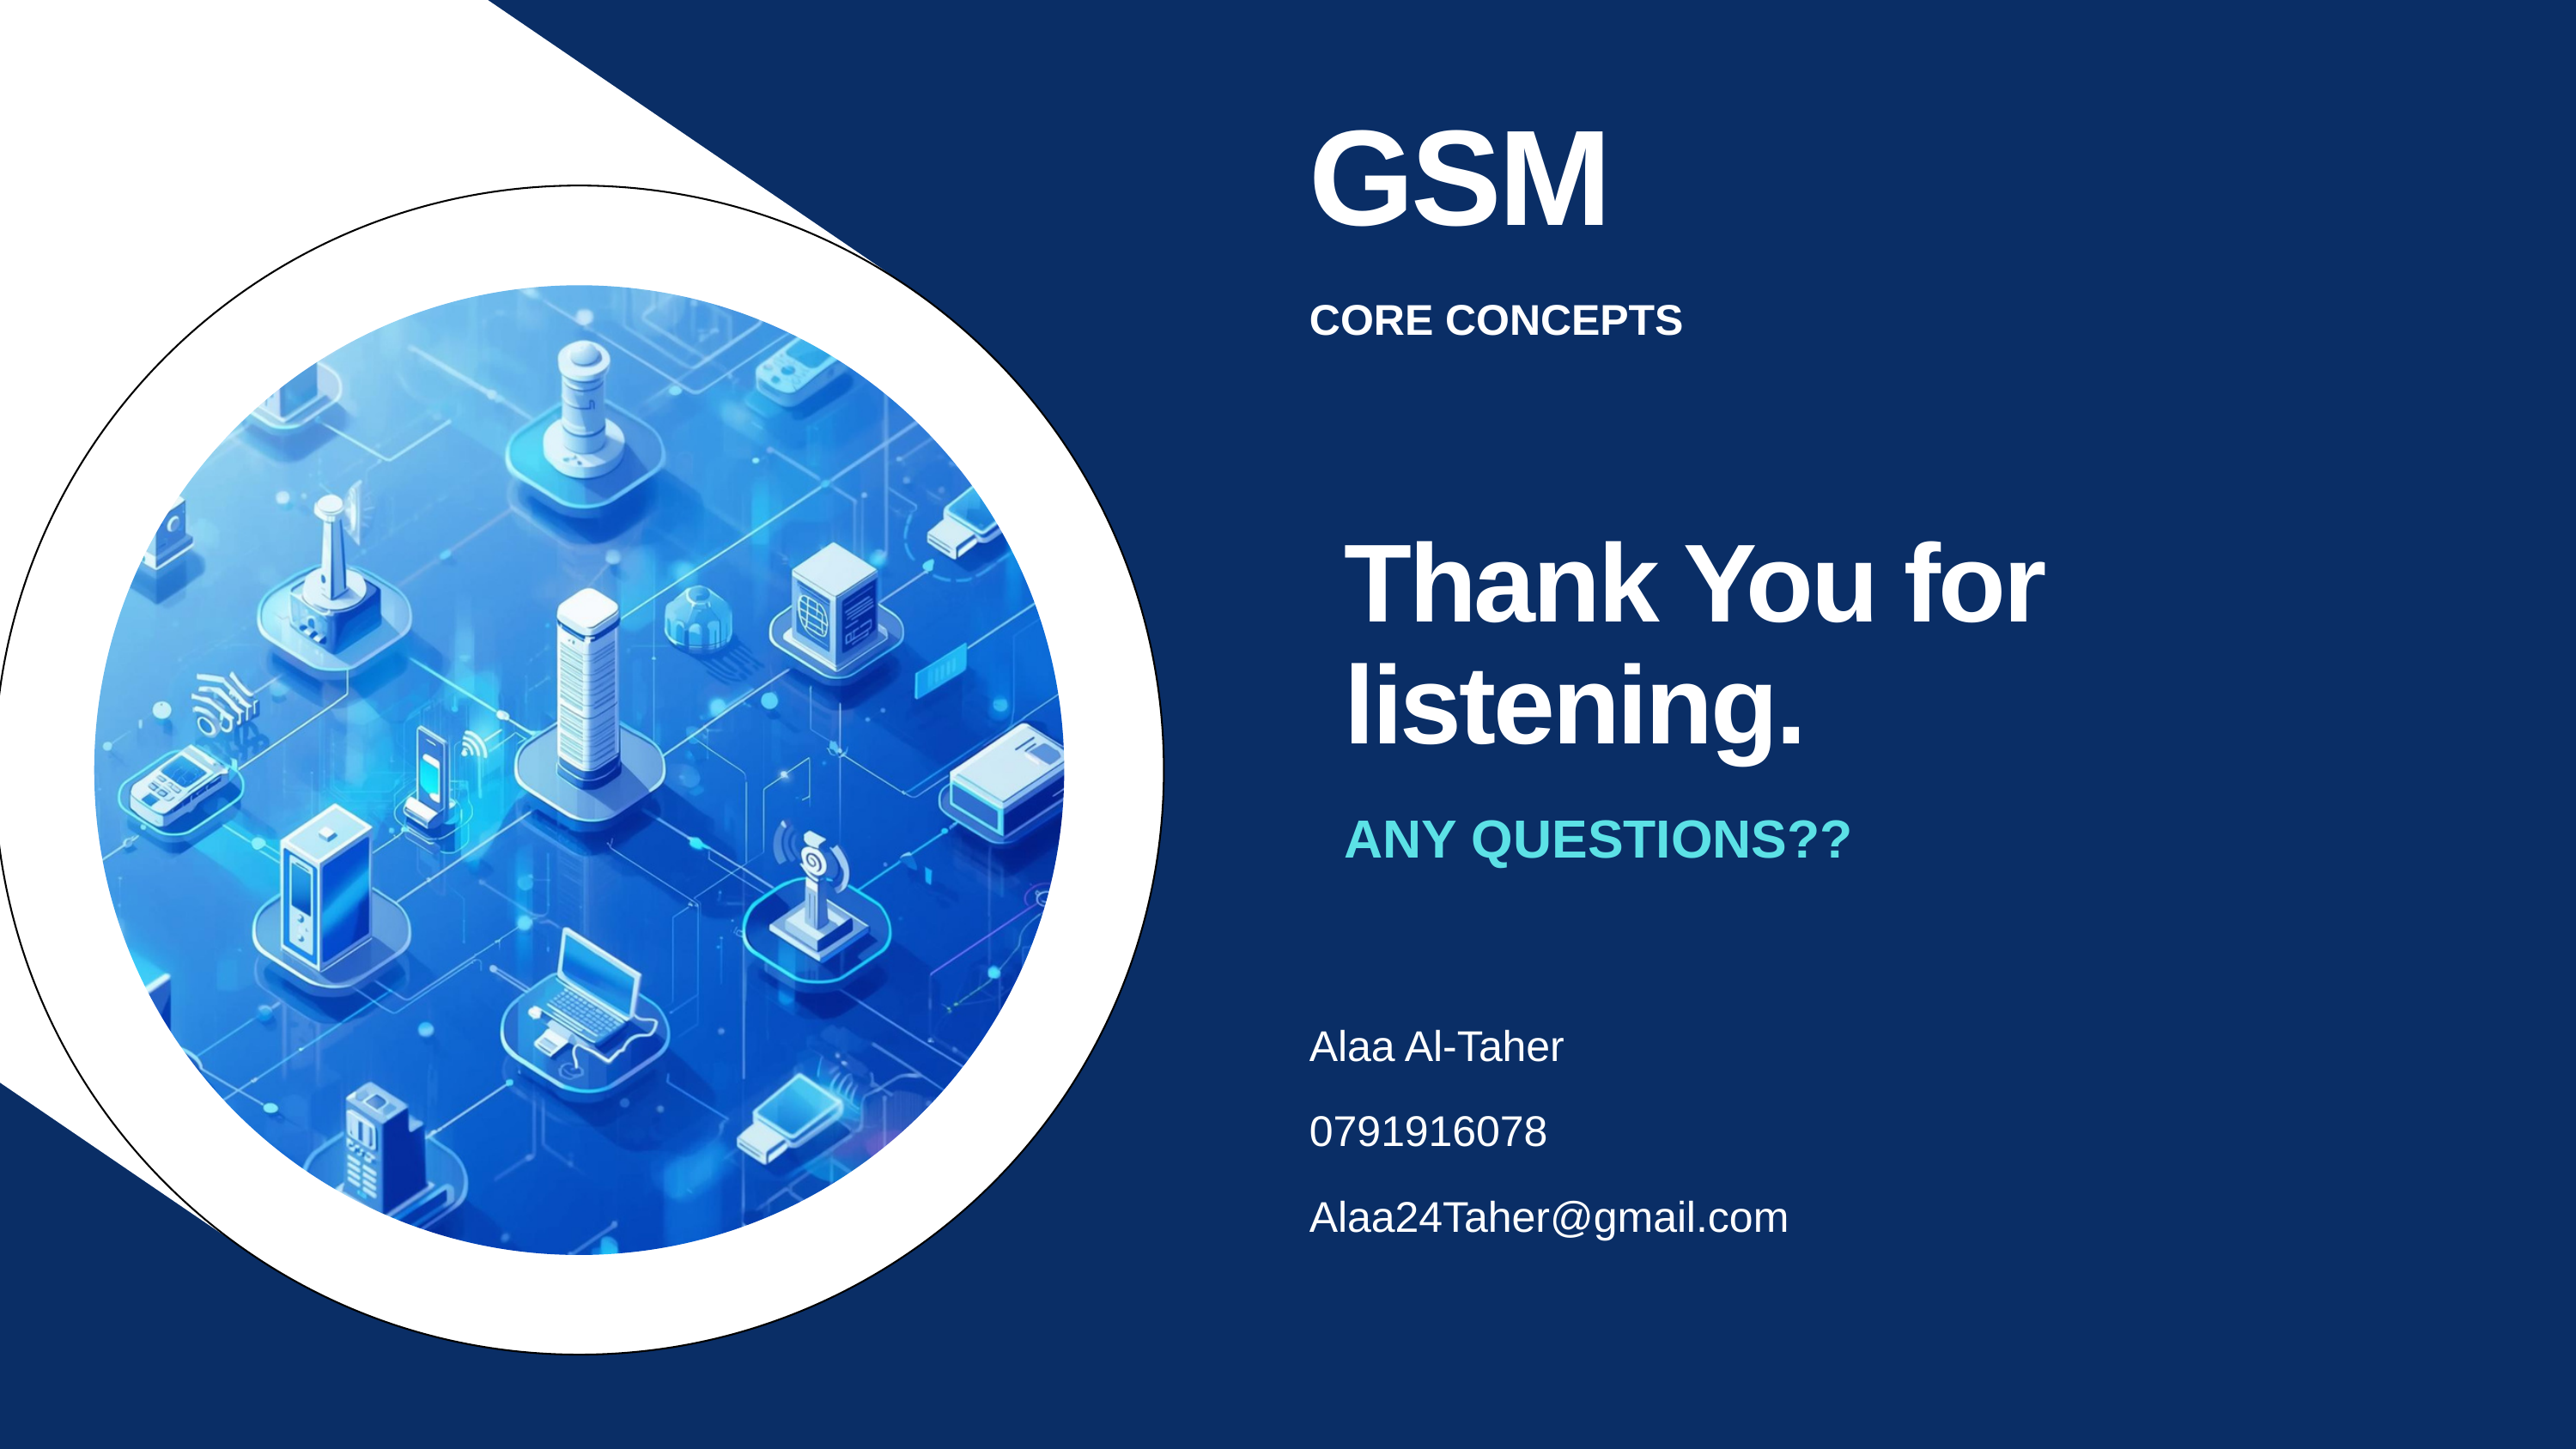

GSM
CORE CONCEPTS
Thank You for listening.
ANY QUESTIONS??
Alaa Al-Taher
0791916078
Alaa24Taher@gmail.com